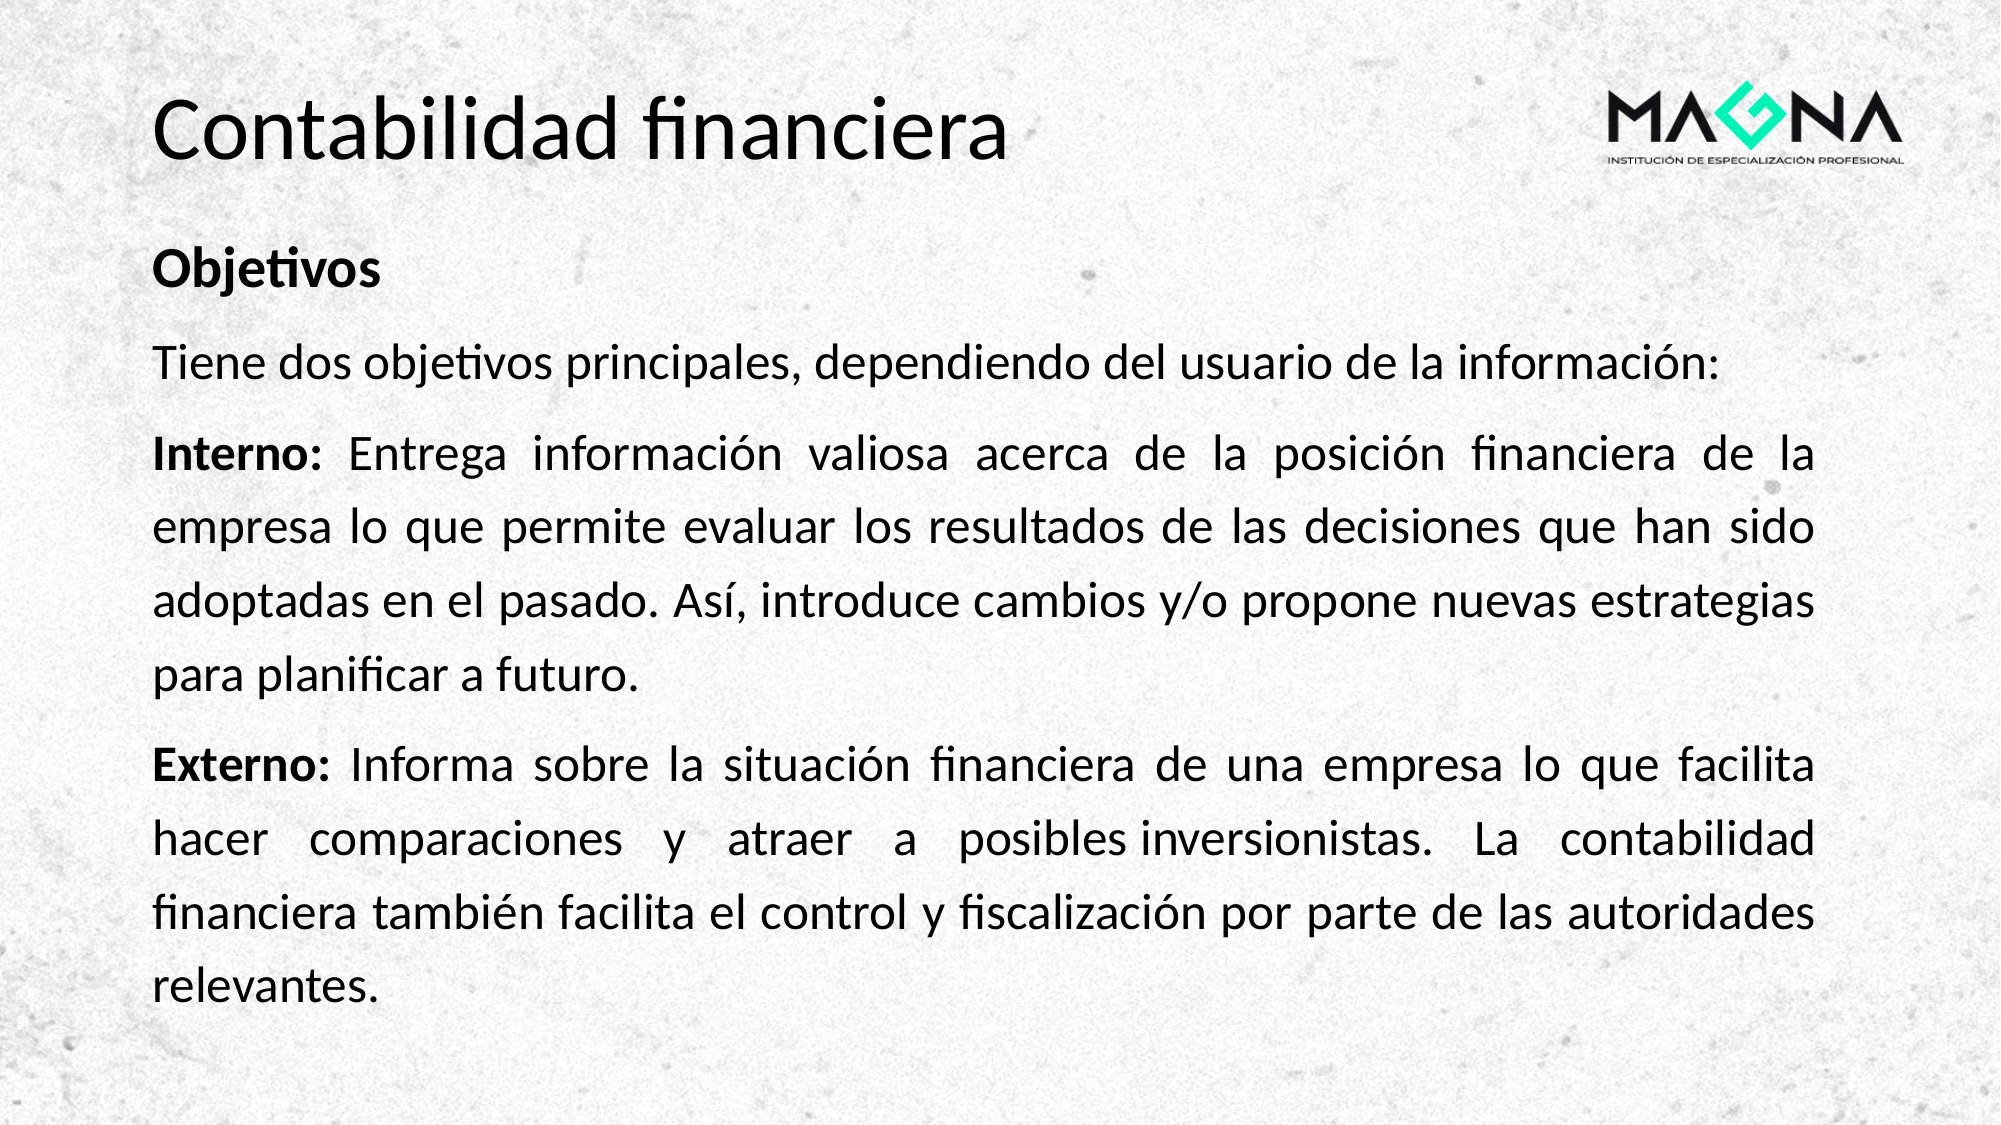

# Contabilidad financiera
Objetivos
Tiene dos objetivos principales, dependiendo del usuario de la información:
Interno: Entrega información valiosa acerca de la posición financiera de la empresa lo que permite evaluar los resultados de las decisiones que han sido adoptadas en el pasado. Así, introduce cambios y/o propone nuevas estrategias para planificar a futuro.
Externo: Informa sobre la situación financiera de una empresa lo que facilita hacer comparaciones y atraer a posibles inversionistas. La contabilidad financiera también facilita el control y fiscalización por parte de las autoridades relevantes.